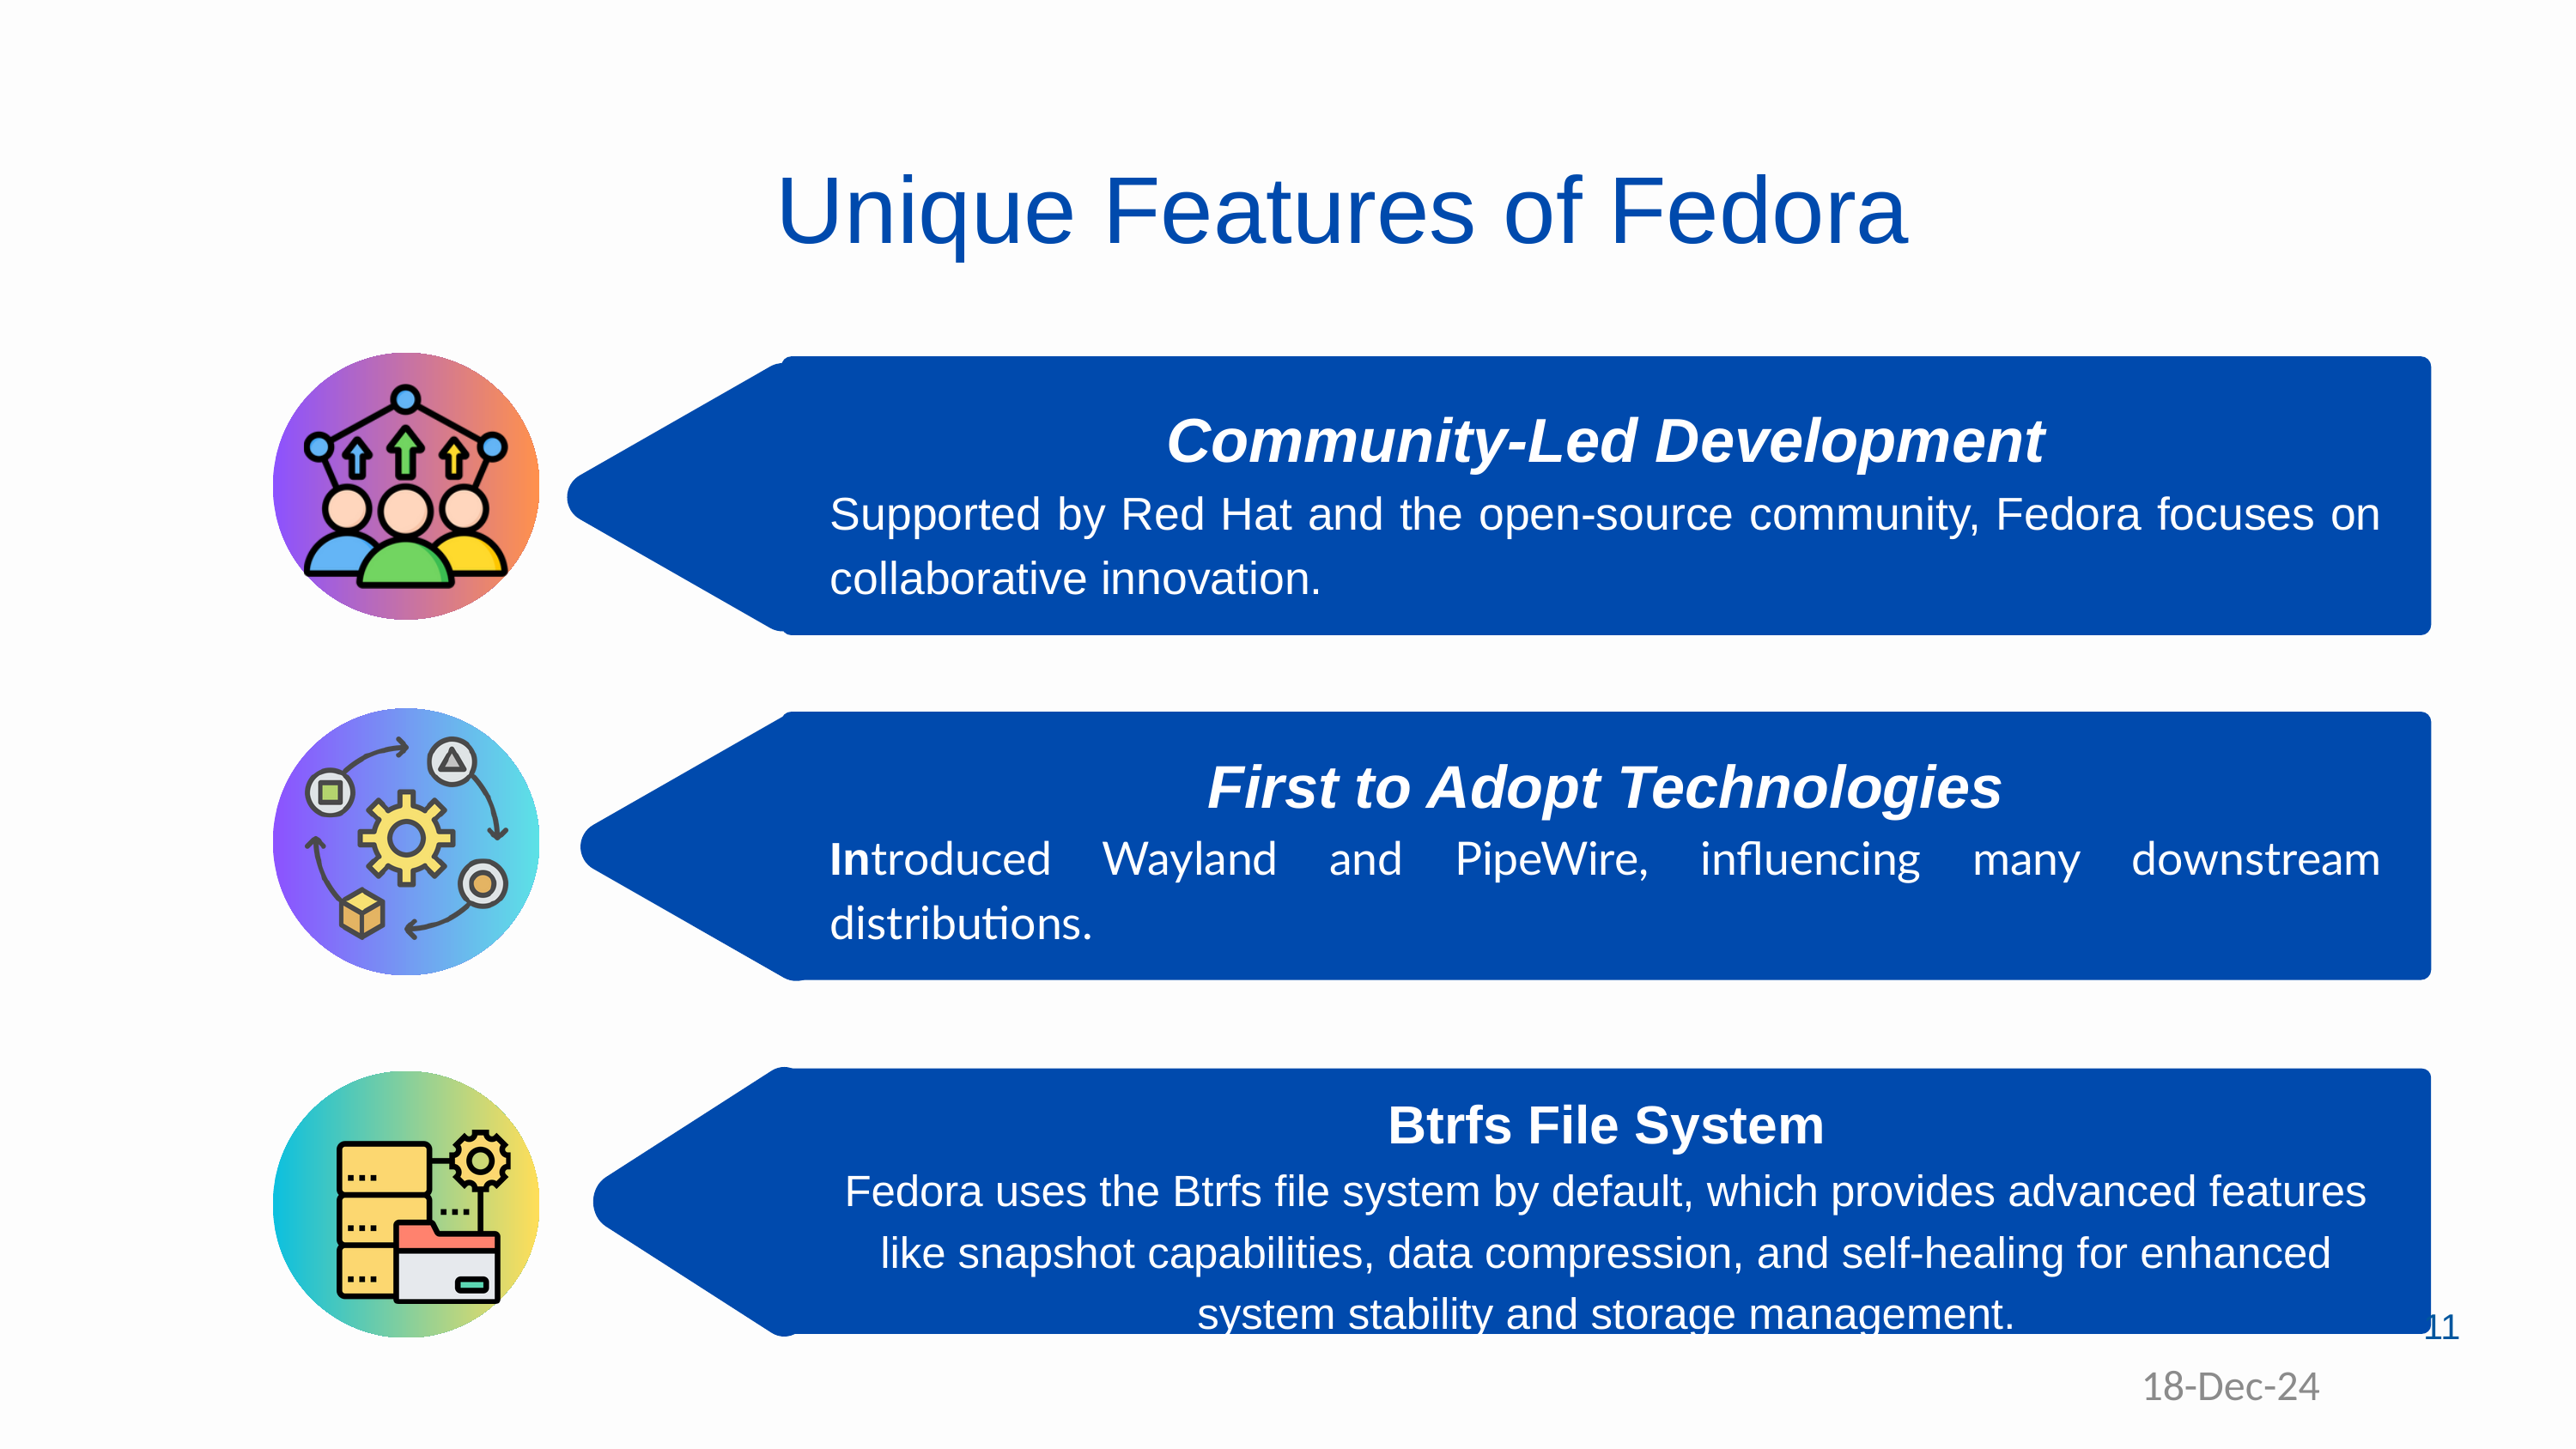

Unique Features of Fedora

Community-Led Development
Supported by Red Hat and the open-source community, Fedora focuses on collaborative innovation.

First to Adopt Technologies
Introduced Wayland and PipeWire, influencing many downstream distributions.

Btrfs File System
Fedora uses the Btrfs file system by default, which provides advanced features like snapshot capabilities, data compression, and self-healing for enhanced system stability and storage management.

11
18-Dec-24